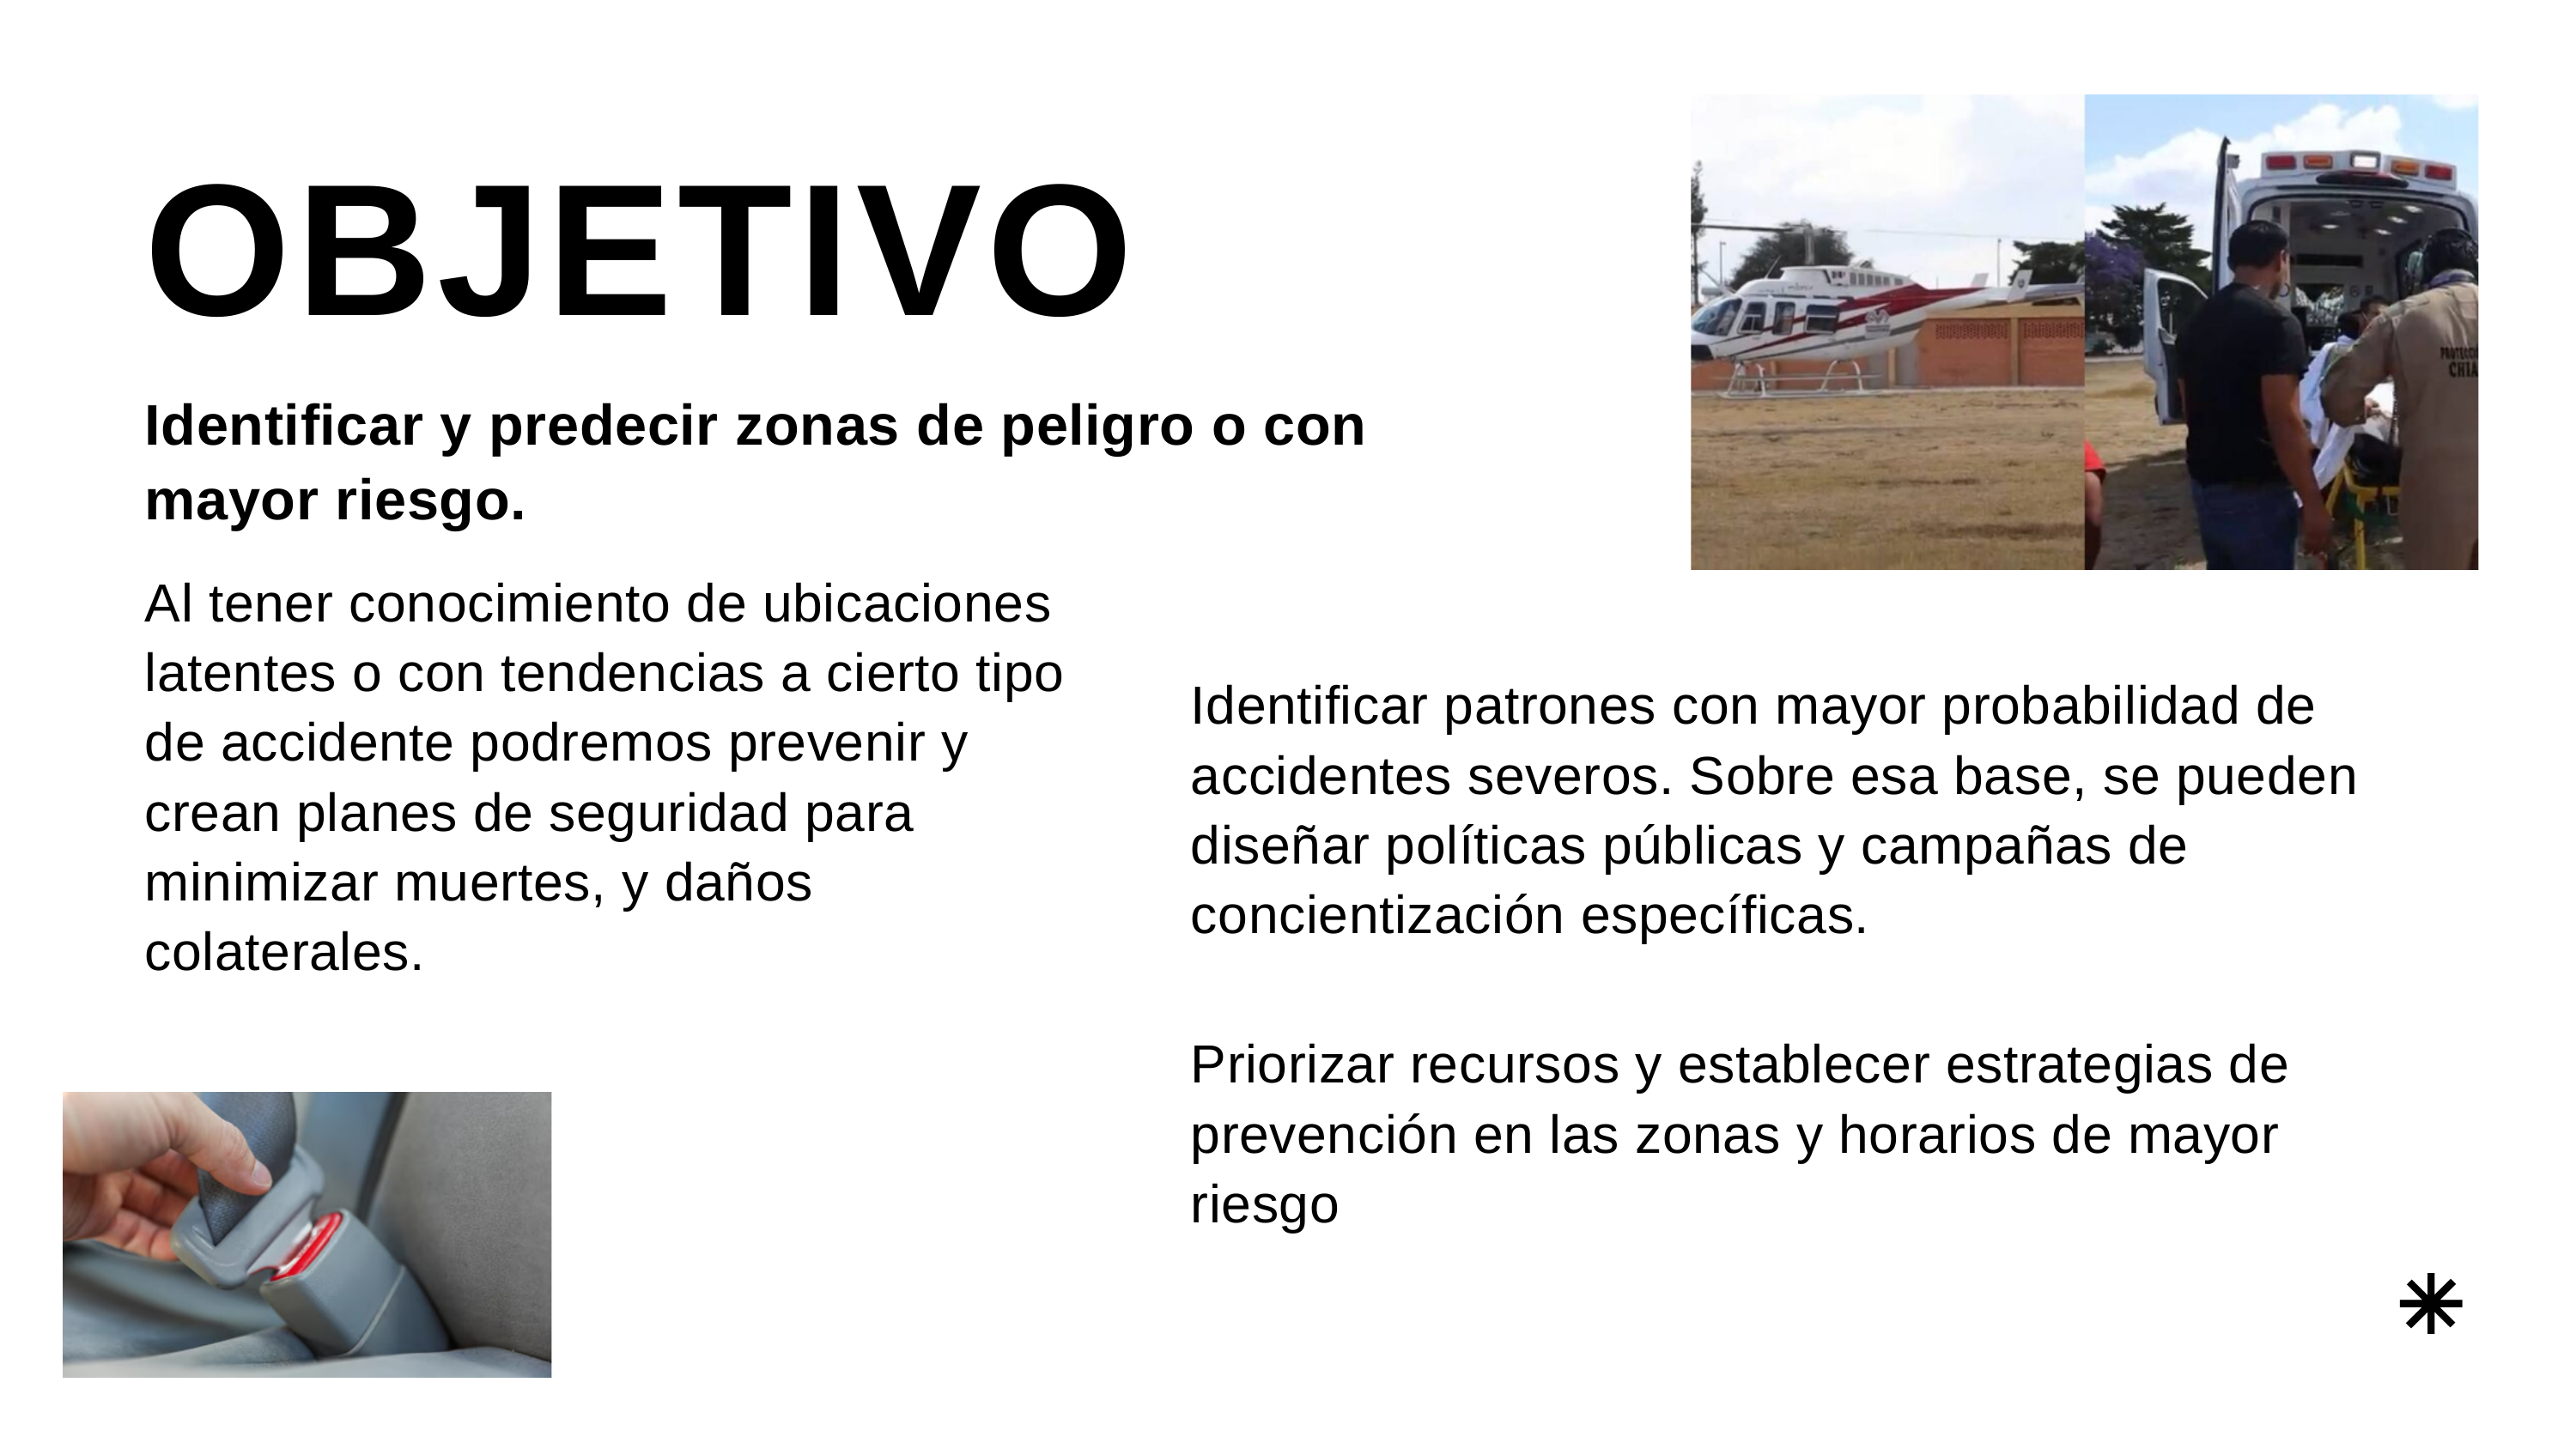

OBJETIVO
Identificar y predecir zonas de peligro o con mayor riesgo.
Al tener conocimiento de ubicaciones latentes o con tendencias a cierto tipo de accidente podremos prevenir y crean planes de seguridad para minimizar muertes, y daños colaterales.
Identificar patrones con mayor probabilidad de accidentes severos. Sobre esa base, se pueden diseñar políticas públicas y campañas de concientización específicas.
Priorizar recursos y establecer estrategias de prevención en las zonas y horarios de mayor riesgo